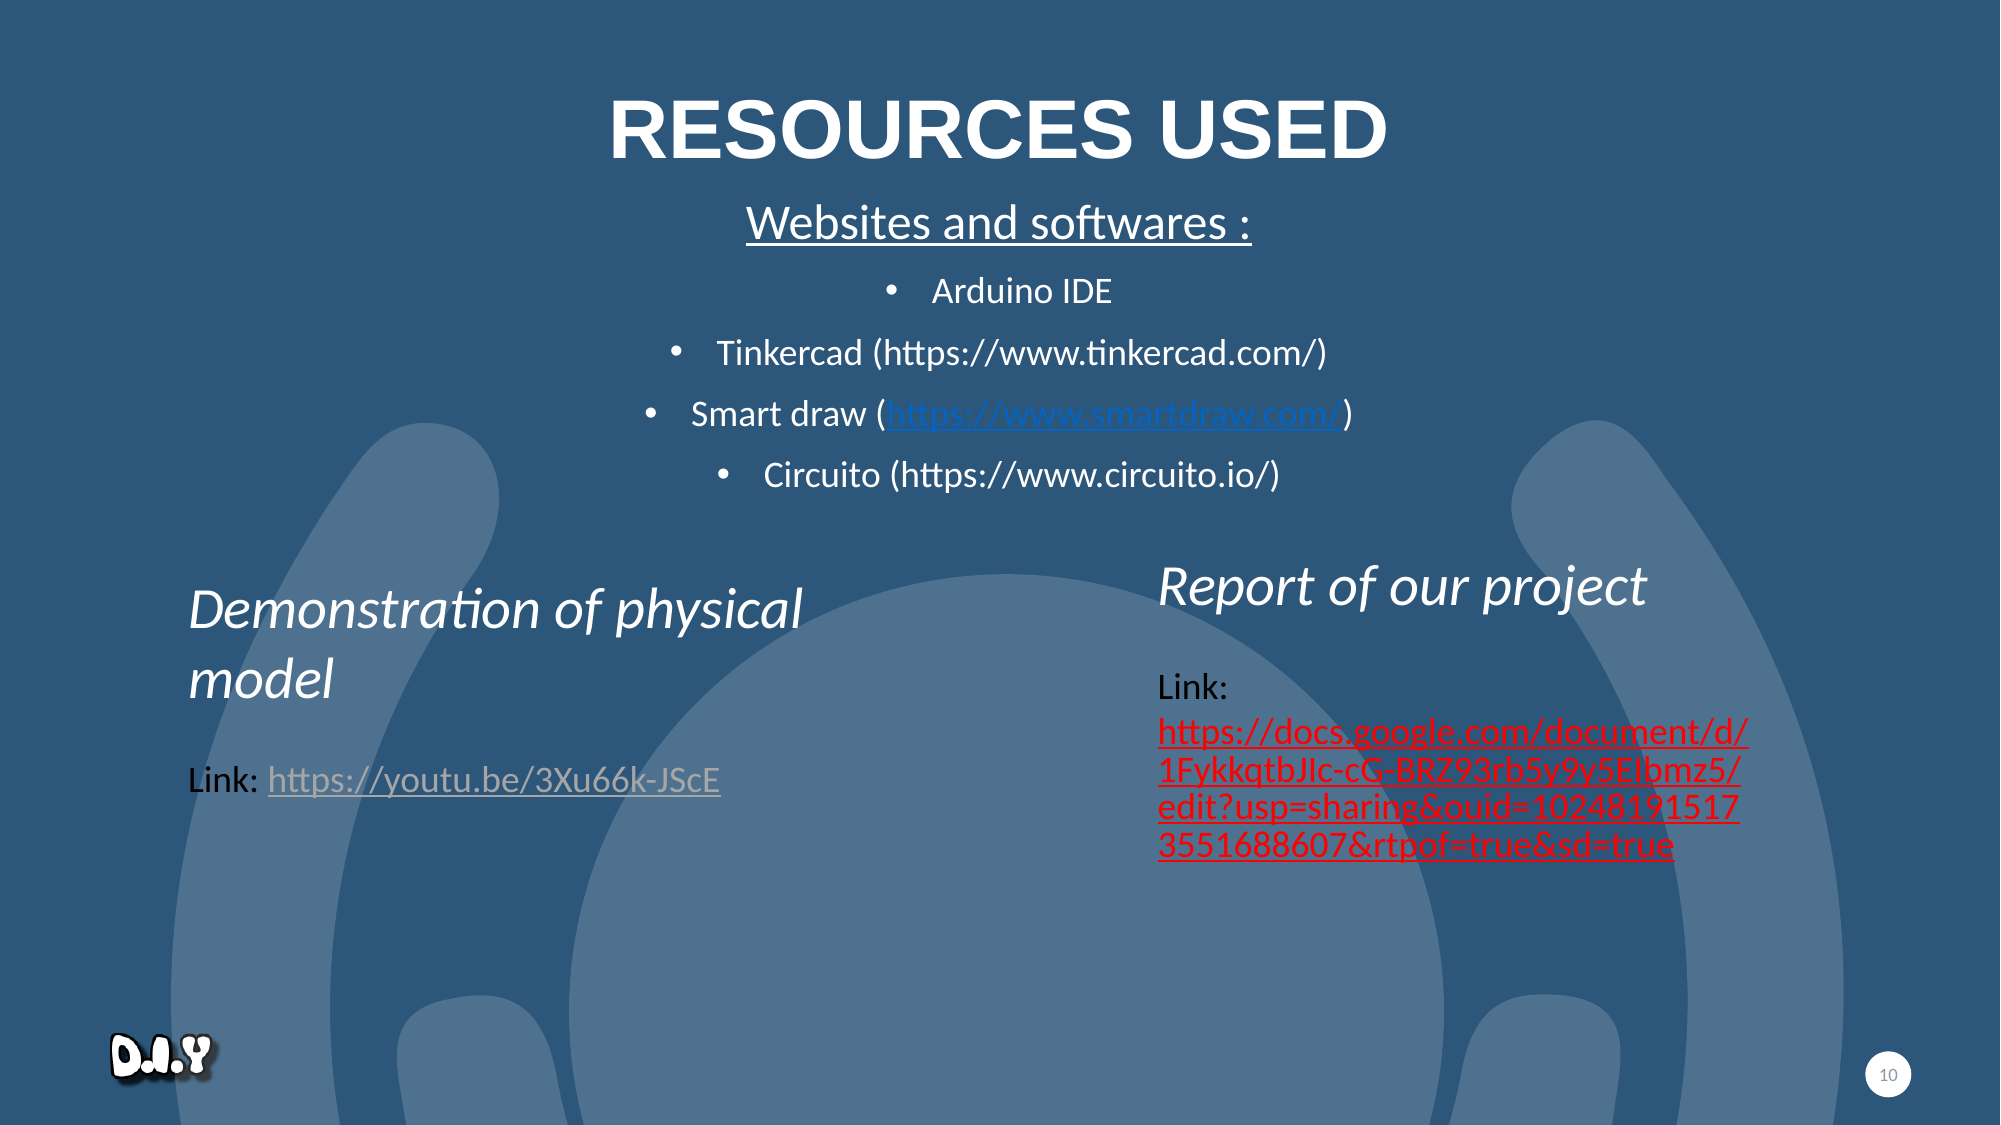

# Resources used
Websites and softwares :
Arduino IDE
Tinkercad (https://www.tinkercad.com/)
Smart draw (https://www.smartdraw.com/)
Circuito (https://www.circuito.io/)
Report of our project

Link:
https://docs.google.com/document/d/1FykkqtbJIc-cG-BRZ93rb5y9y5EIbmz5/edit?usp=sharing&ouid=102481915173551688607&rtpof=true&sd=true

Demonstration of physical model

Link: https://youtu.be/3Xu66k-JScE
10